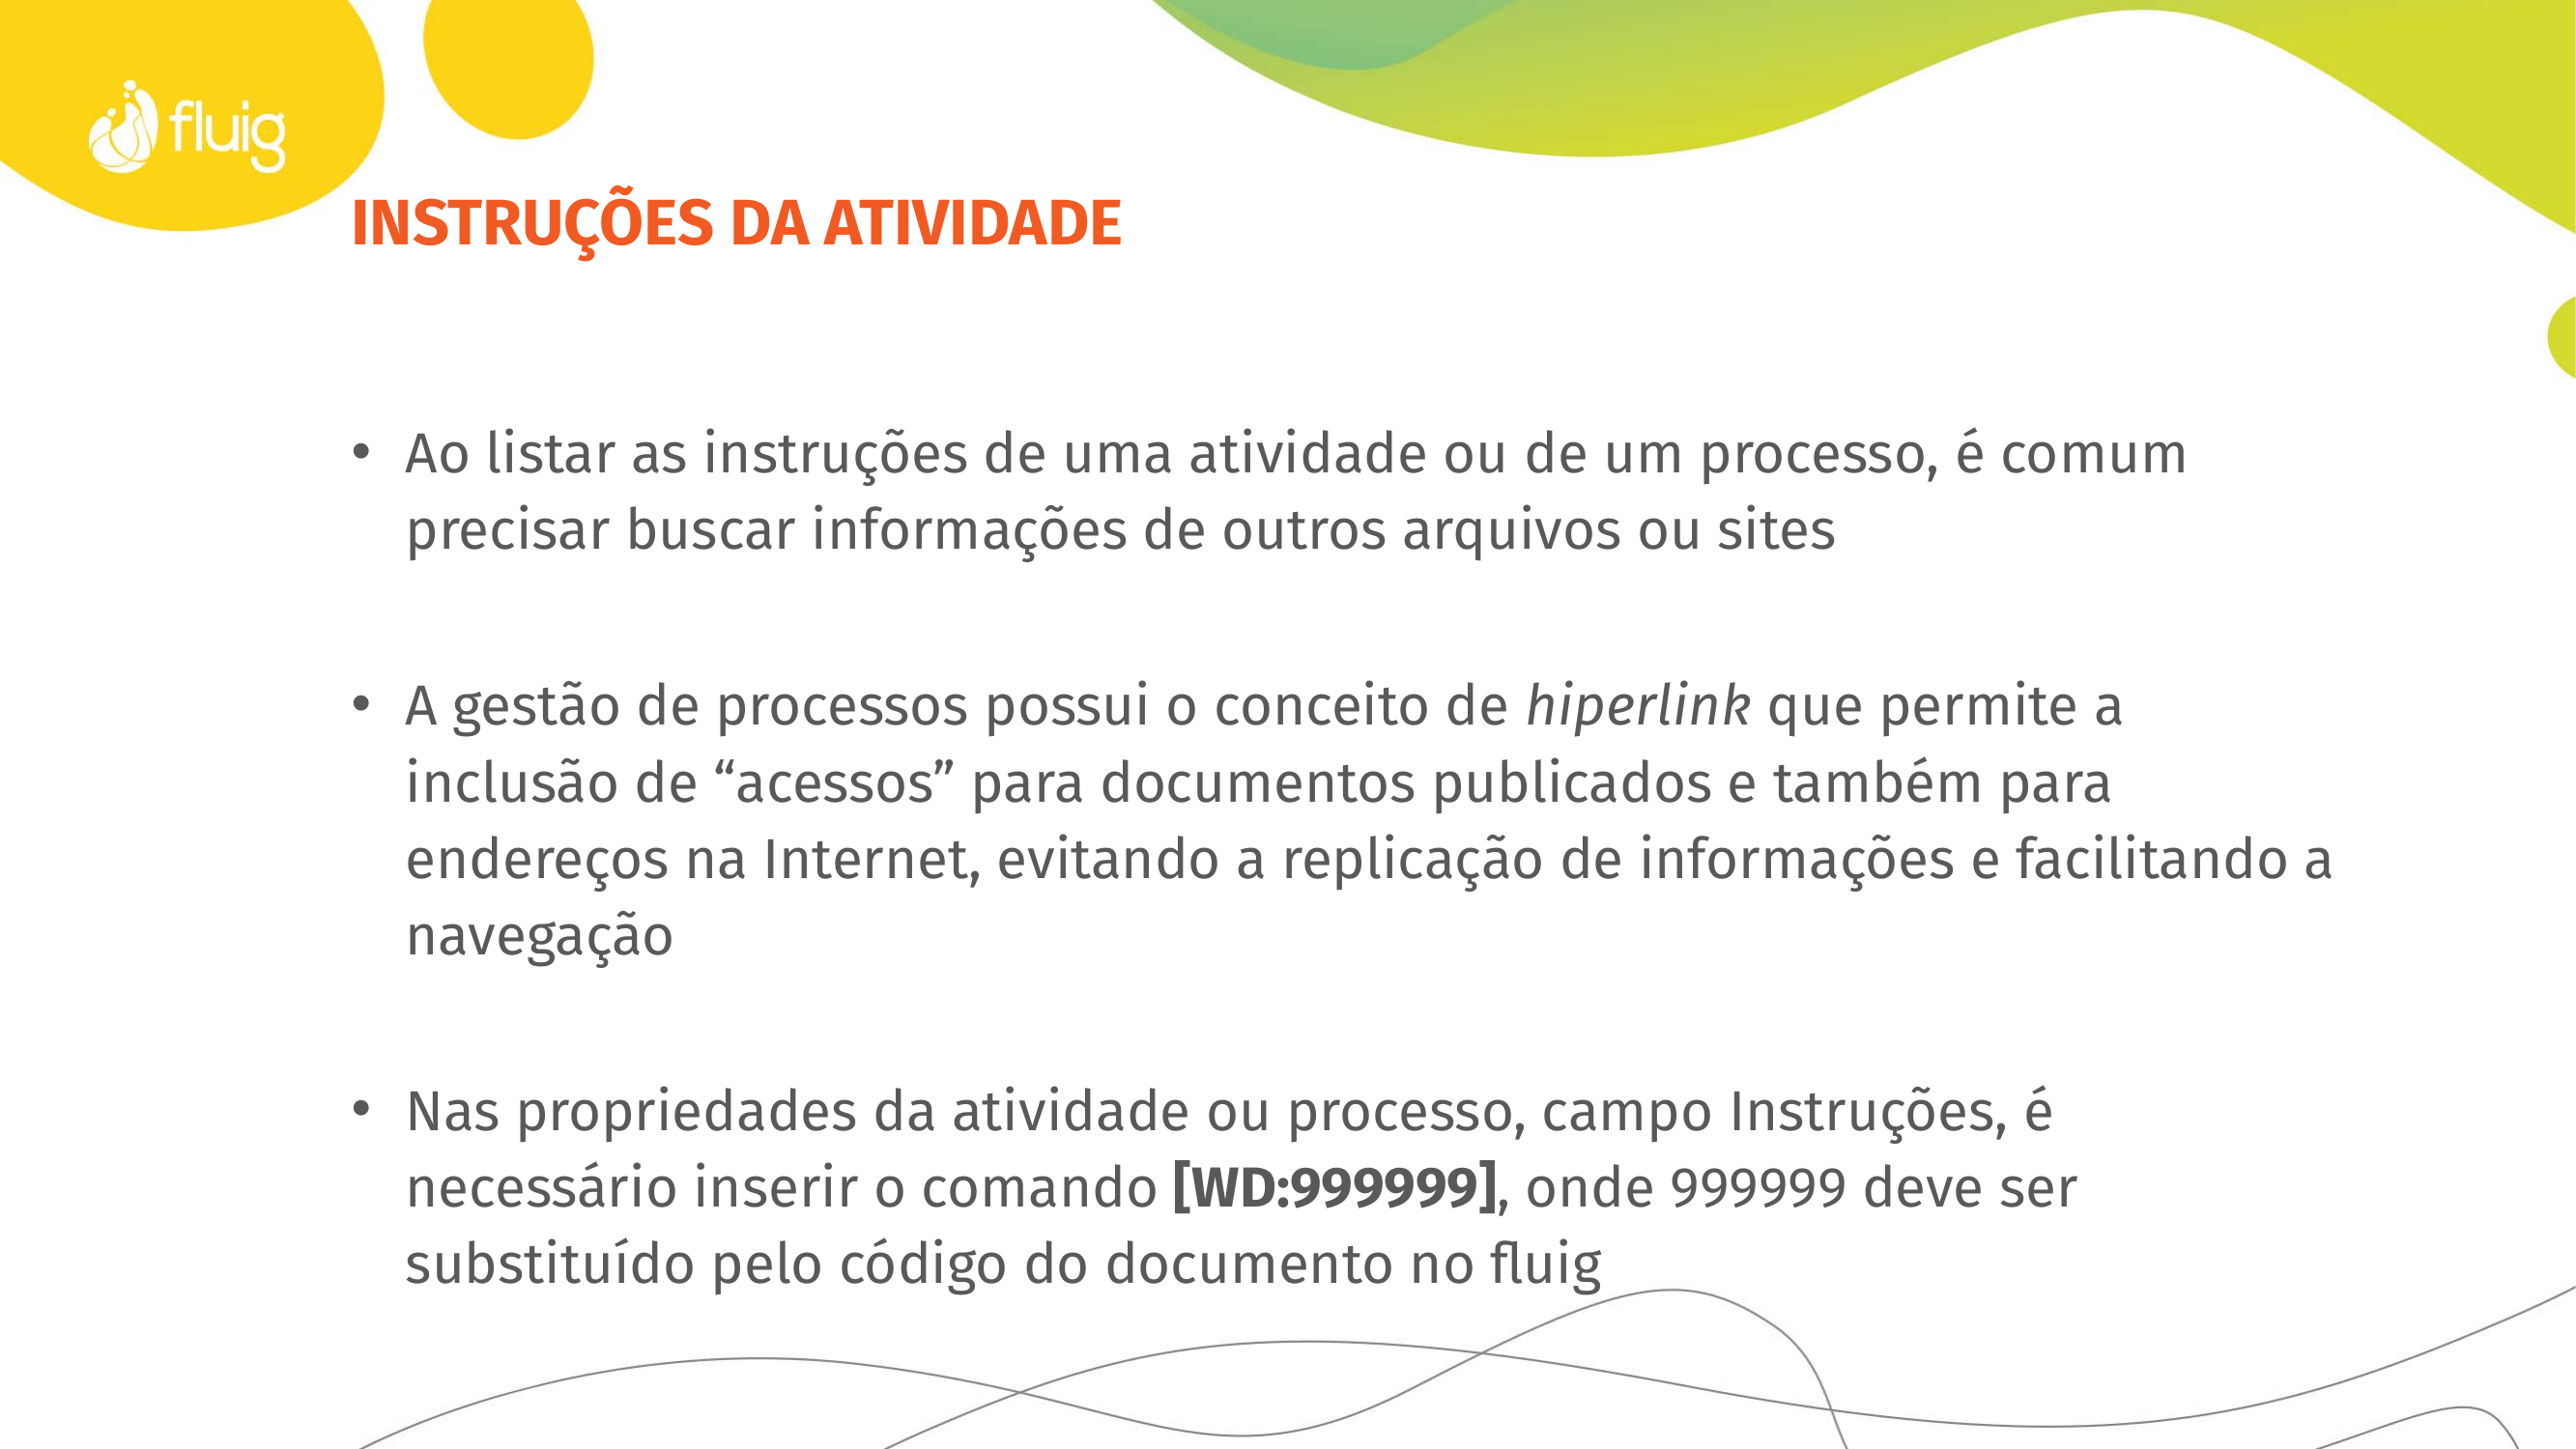

# Instruções da atividade
Ao listar as instruções de uma atividade ou de um processo, é comum precisar buscar informações de outros arquivos ou sites

A gestão de processos possui o conceito de hiperlink que permite a inclusão de “acessos” para documentos publicados e também para endereços na Internet, evitando a replicação de informações e facilitando a navegação

Nas propriedades da atividade ou processo, campo Instruções, é necessário inserir o comando [WD:999999], onde 999999 deve ser substituído pelo código do documento no fluig